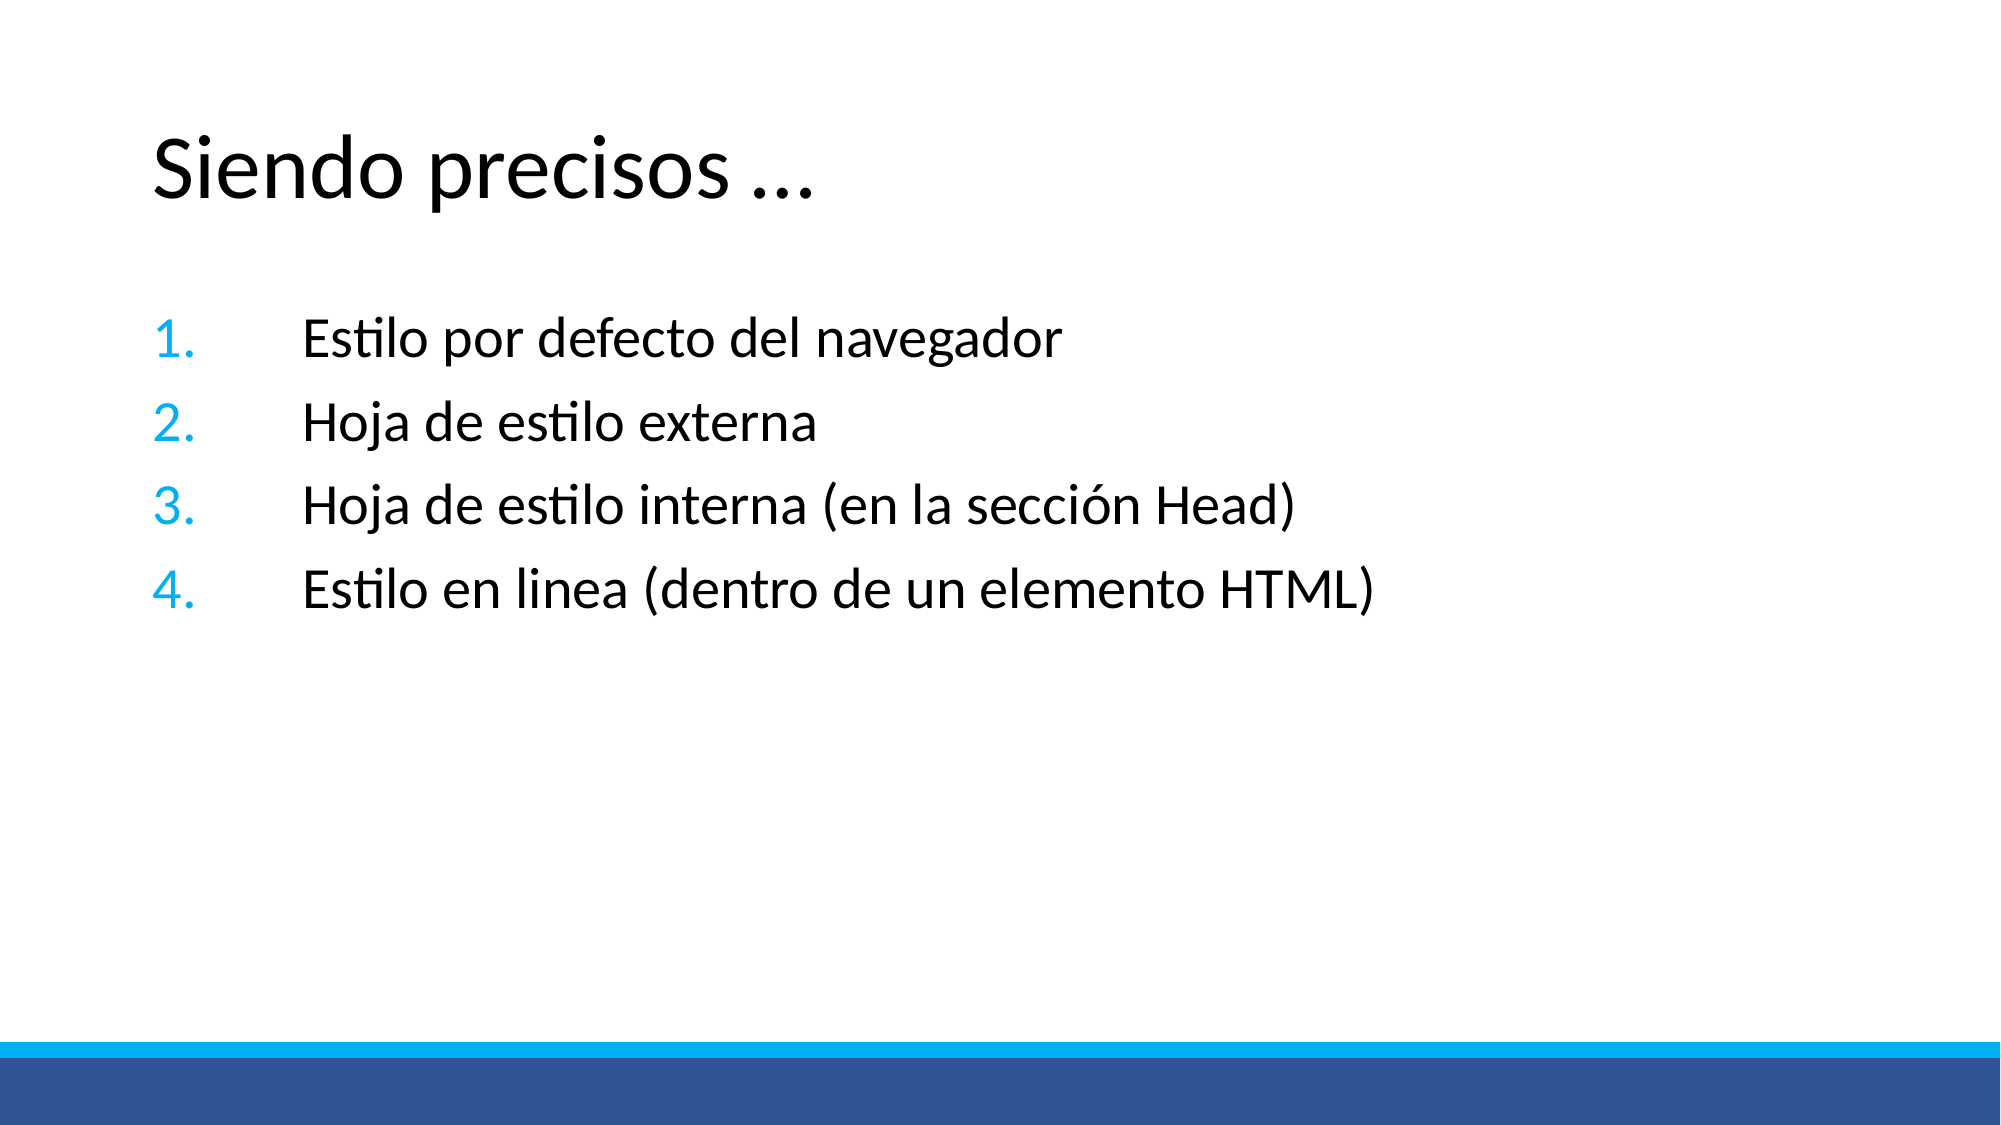

# Siendo precisos …
Estilo por defecto del navegador
Hoja de estilo externa
Hoja de estilo interna (en la sección Head)
Estilo en linea (dentro de un elemento HTML)